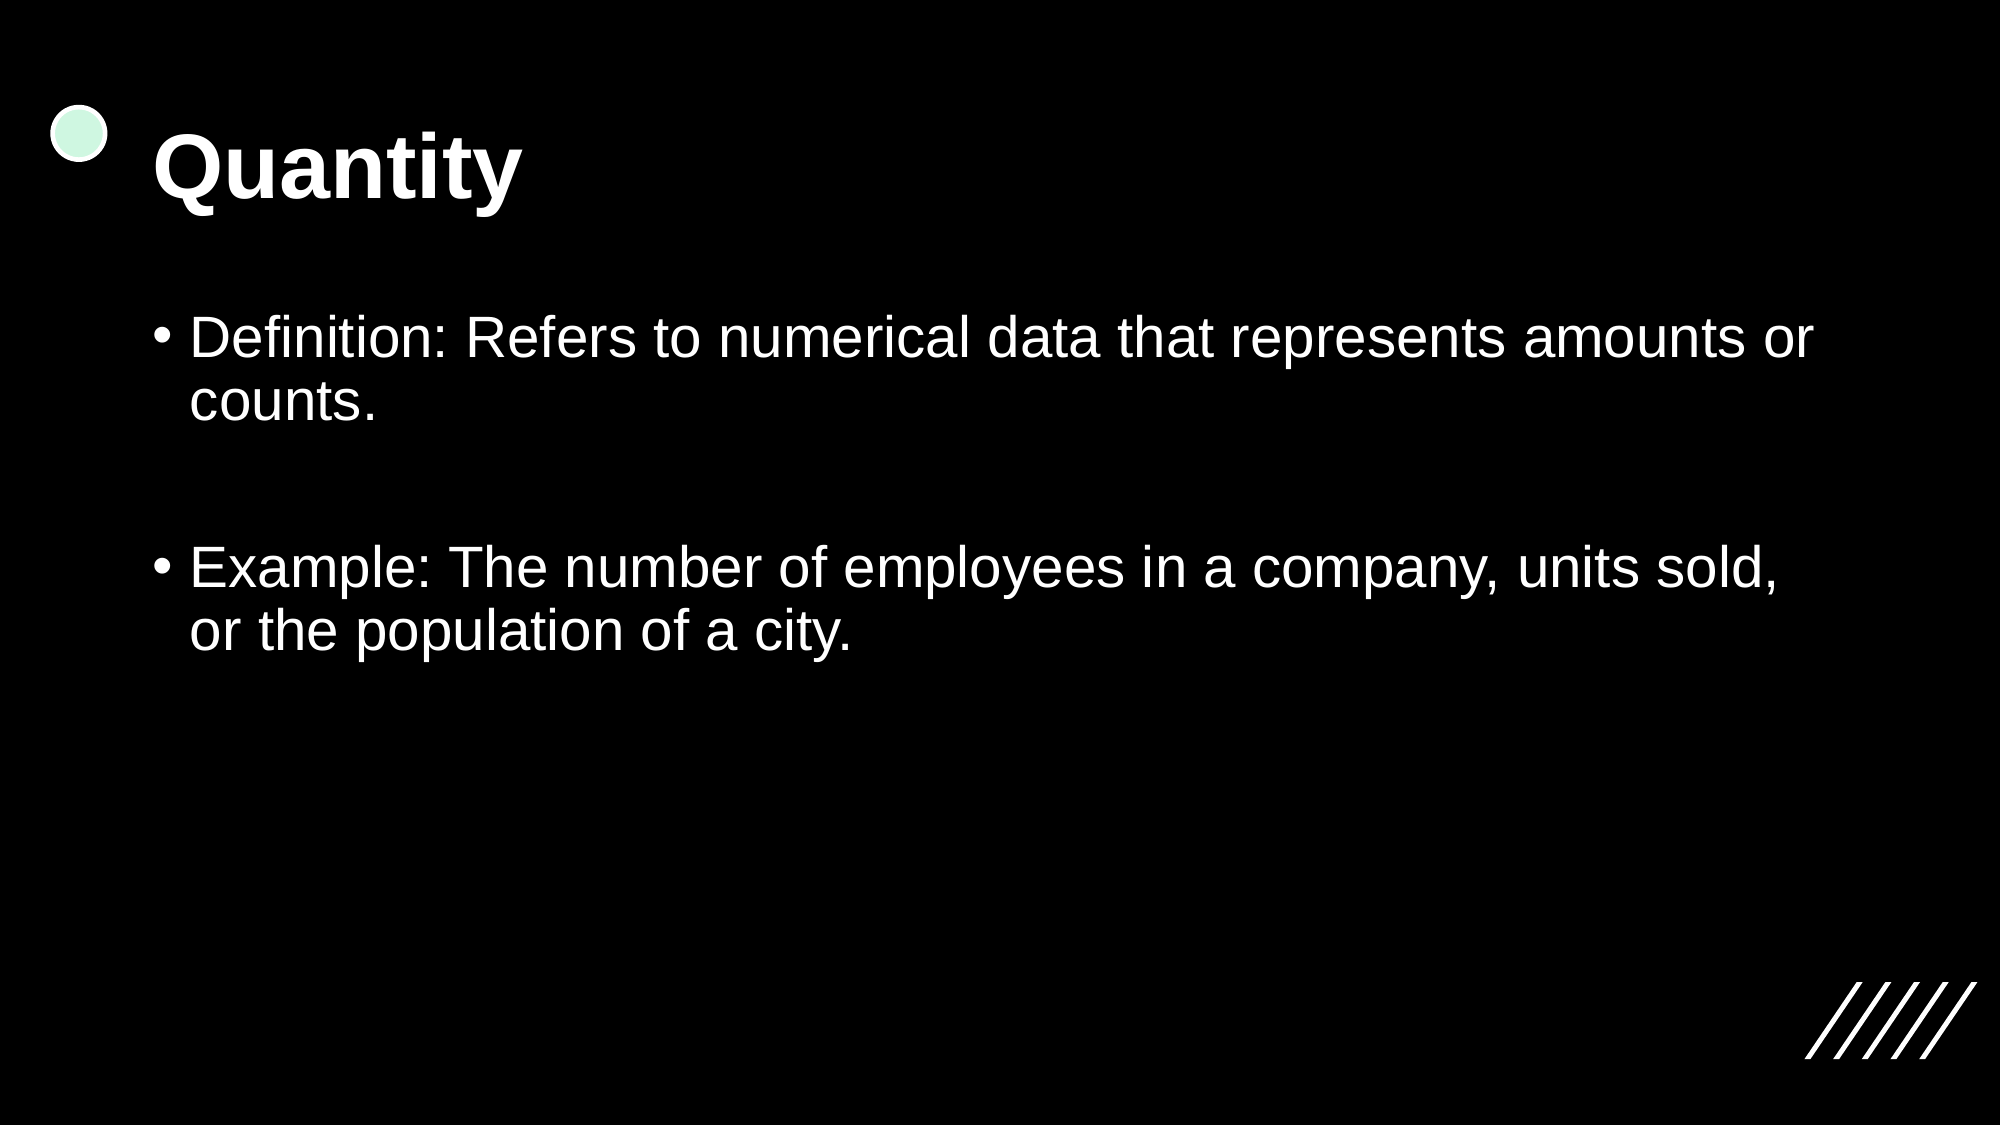

# Quantity
Definition: Refers to numerical data that represents amounts or counts.

Example: The number of employees in a company, units sold, or the population of a city.